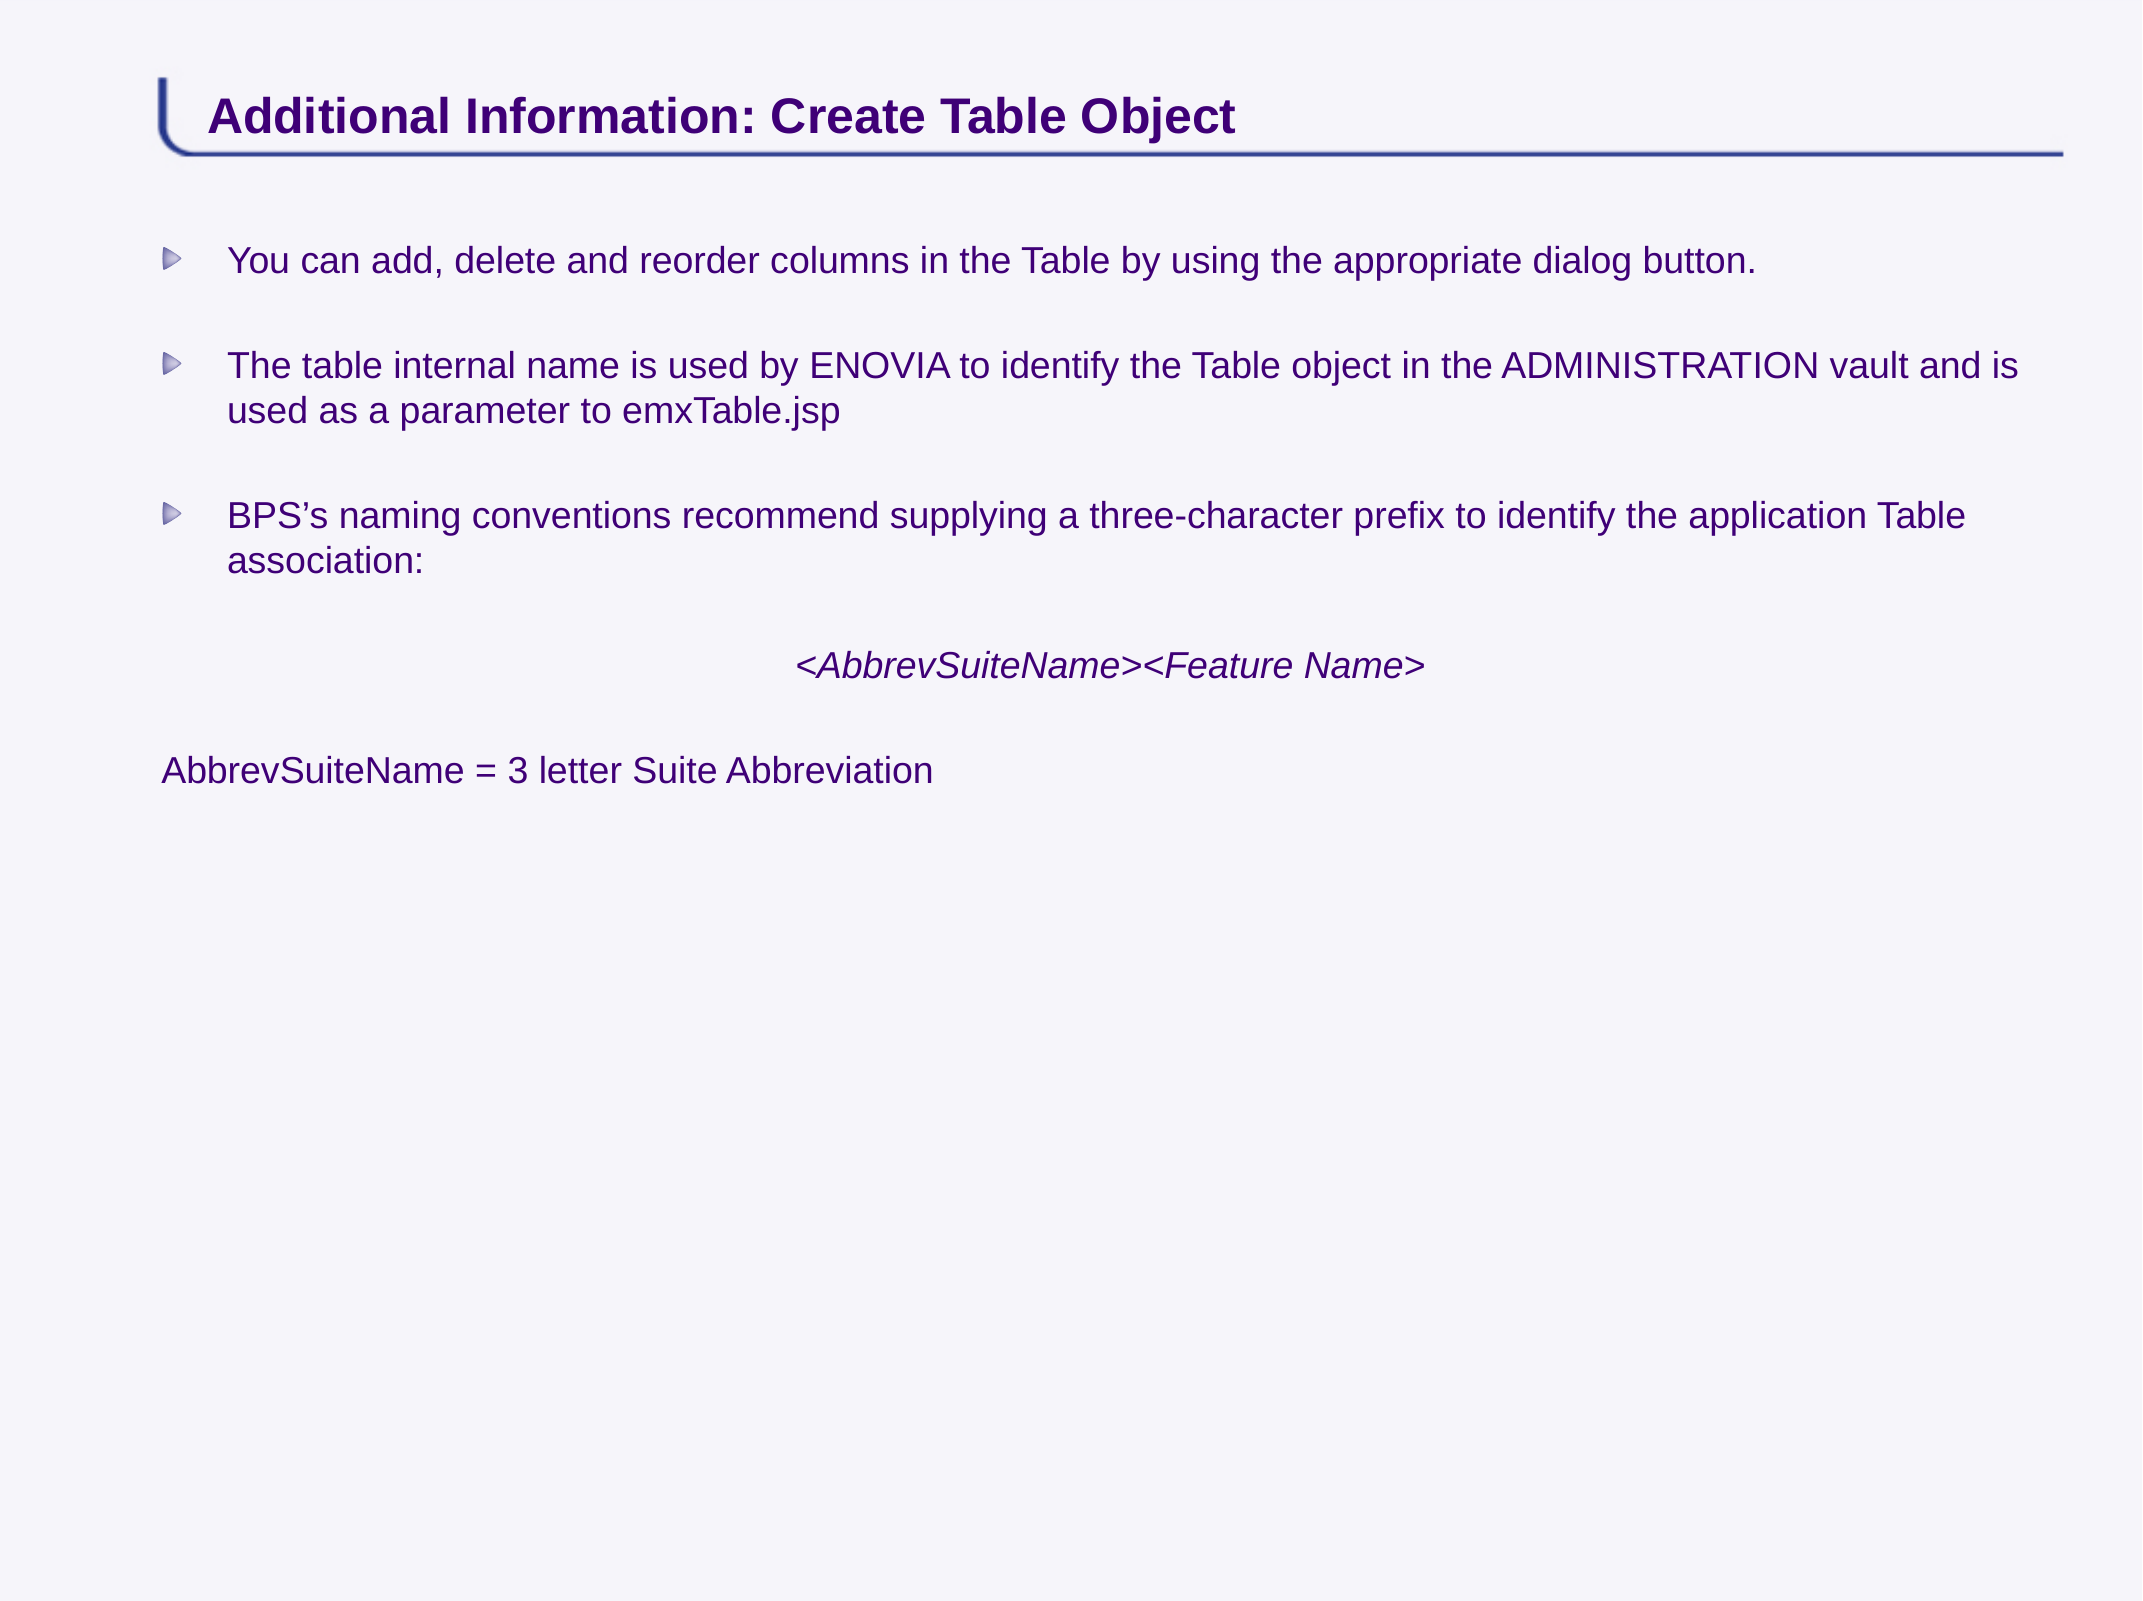

# Additional Information: Create Table Object
You can add, delete and reorder columns in the Table by using the appropriate dialog button.

The table internal name is used by ENOVIA to identify the Table object in the ADMINISTRATION vault and is used as a parameter to emxTable.jsp

BPS’s naming conventions recommend supplying a three-character prefix to identify the application Table association:

<AbbrevSuiteName><Feature Name>

AbbrevSuiteName = 3 letter Suite Abbreviation